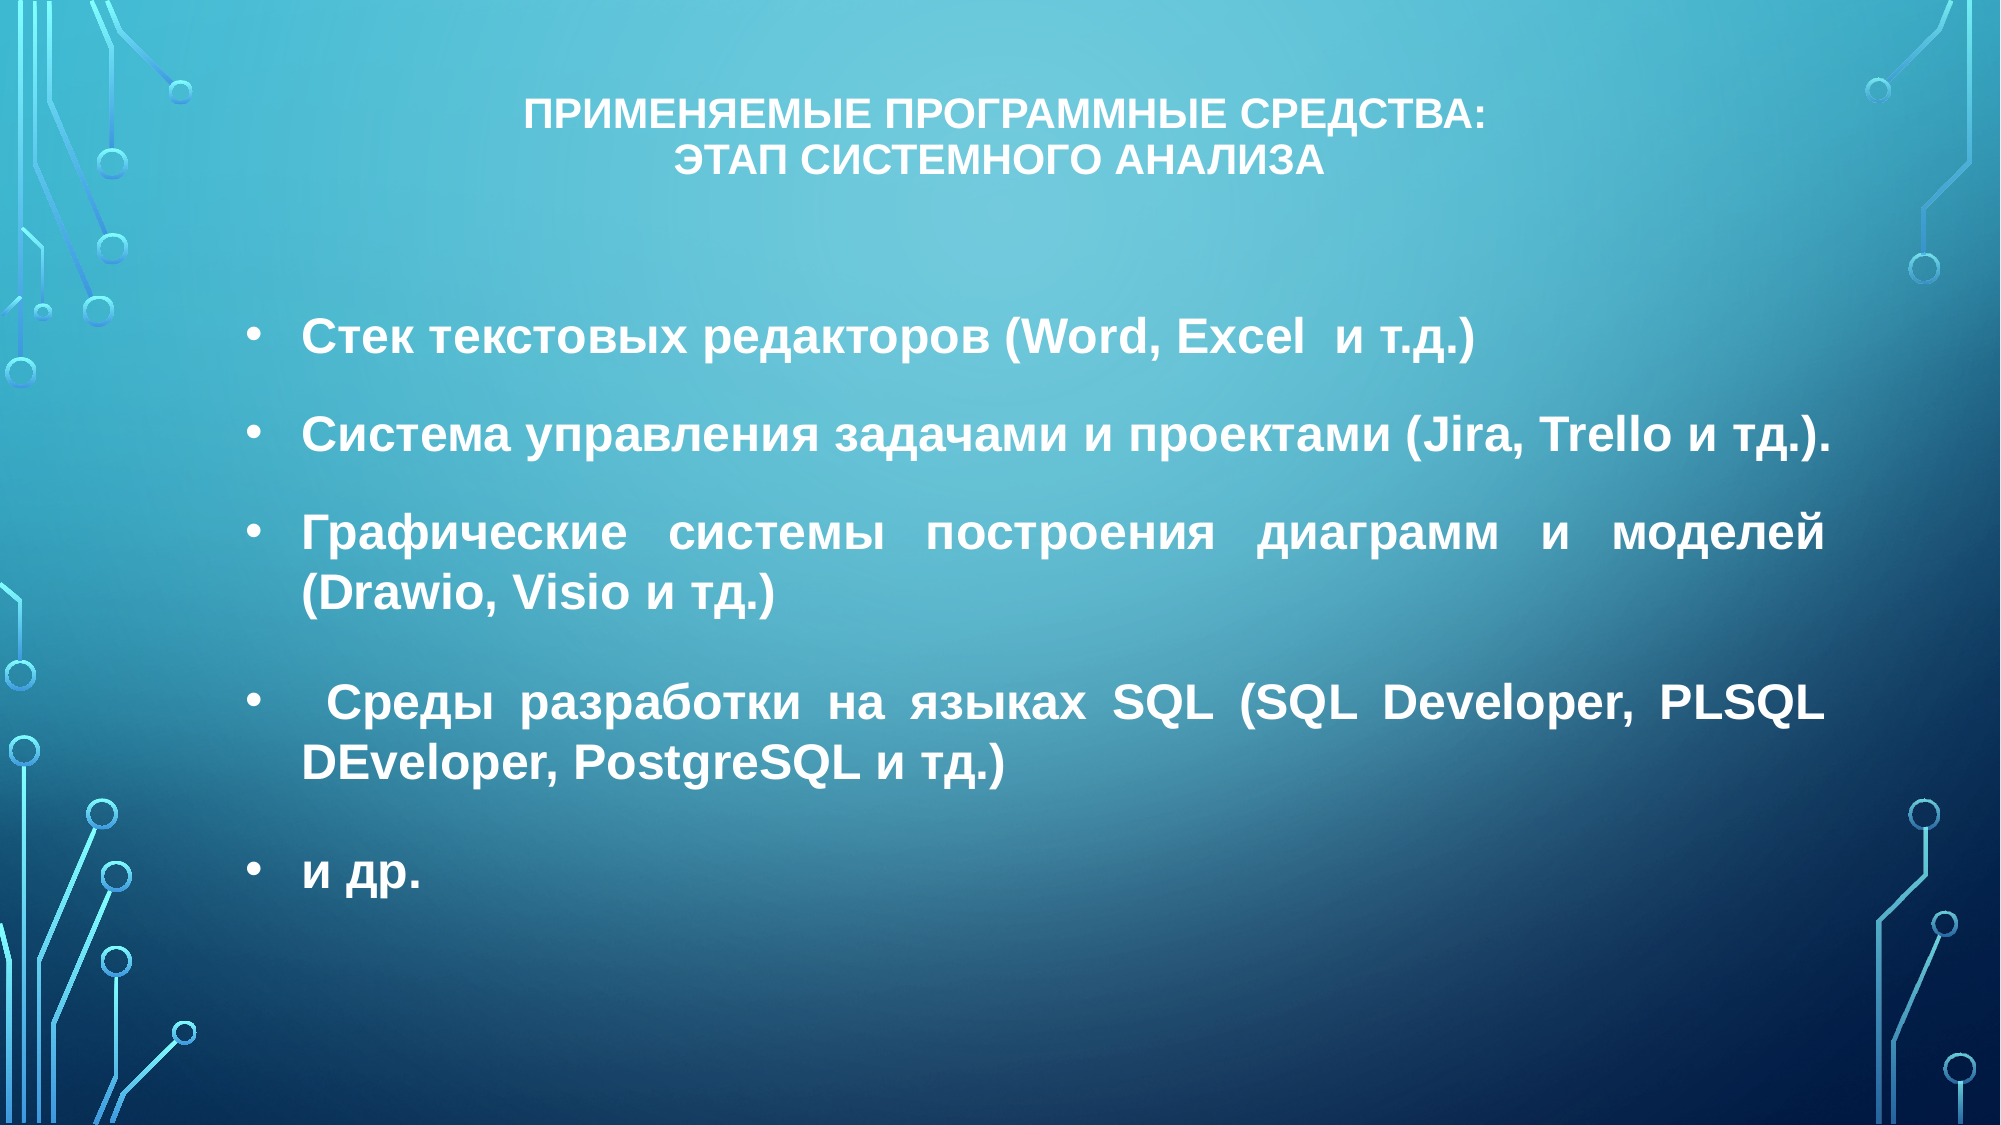

# Применяемые программные средства: ЭТАП Системного Анализа
Стек текстовых редакторов (Word, Excel  и т.д.)
Система управления задачами и проектами (Jira, Trello и тд.).
Графические системы построения диаграмм и моделей (Drawio, Visio и тд.)
 Среды разработки на языках SQL (SQL Developer, PLSQL DEveloper, PostgreSQL и тд.)
и др.